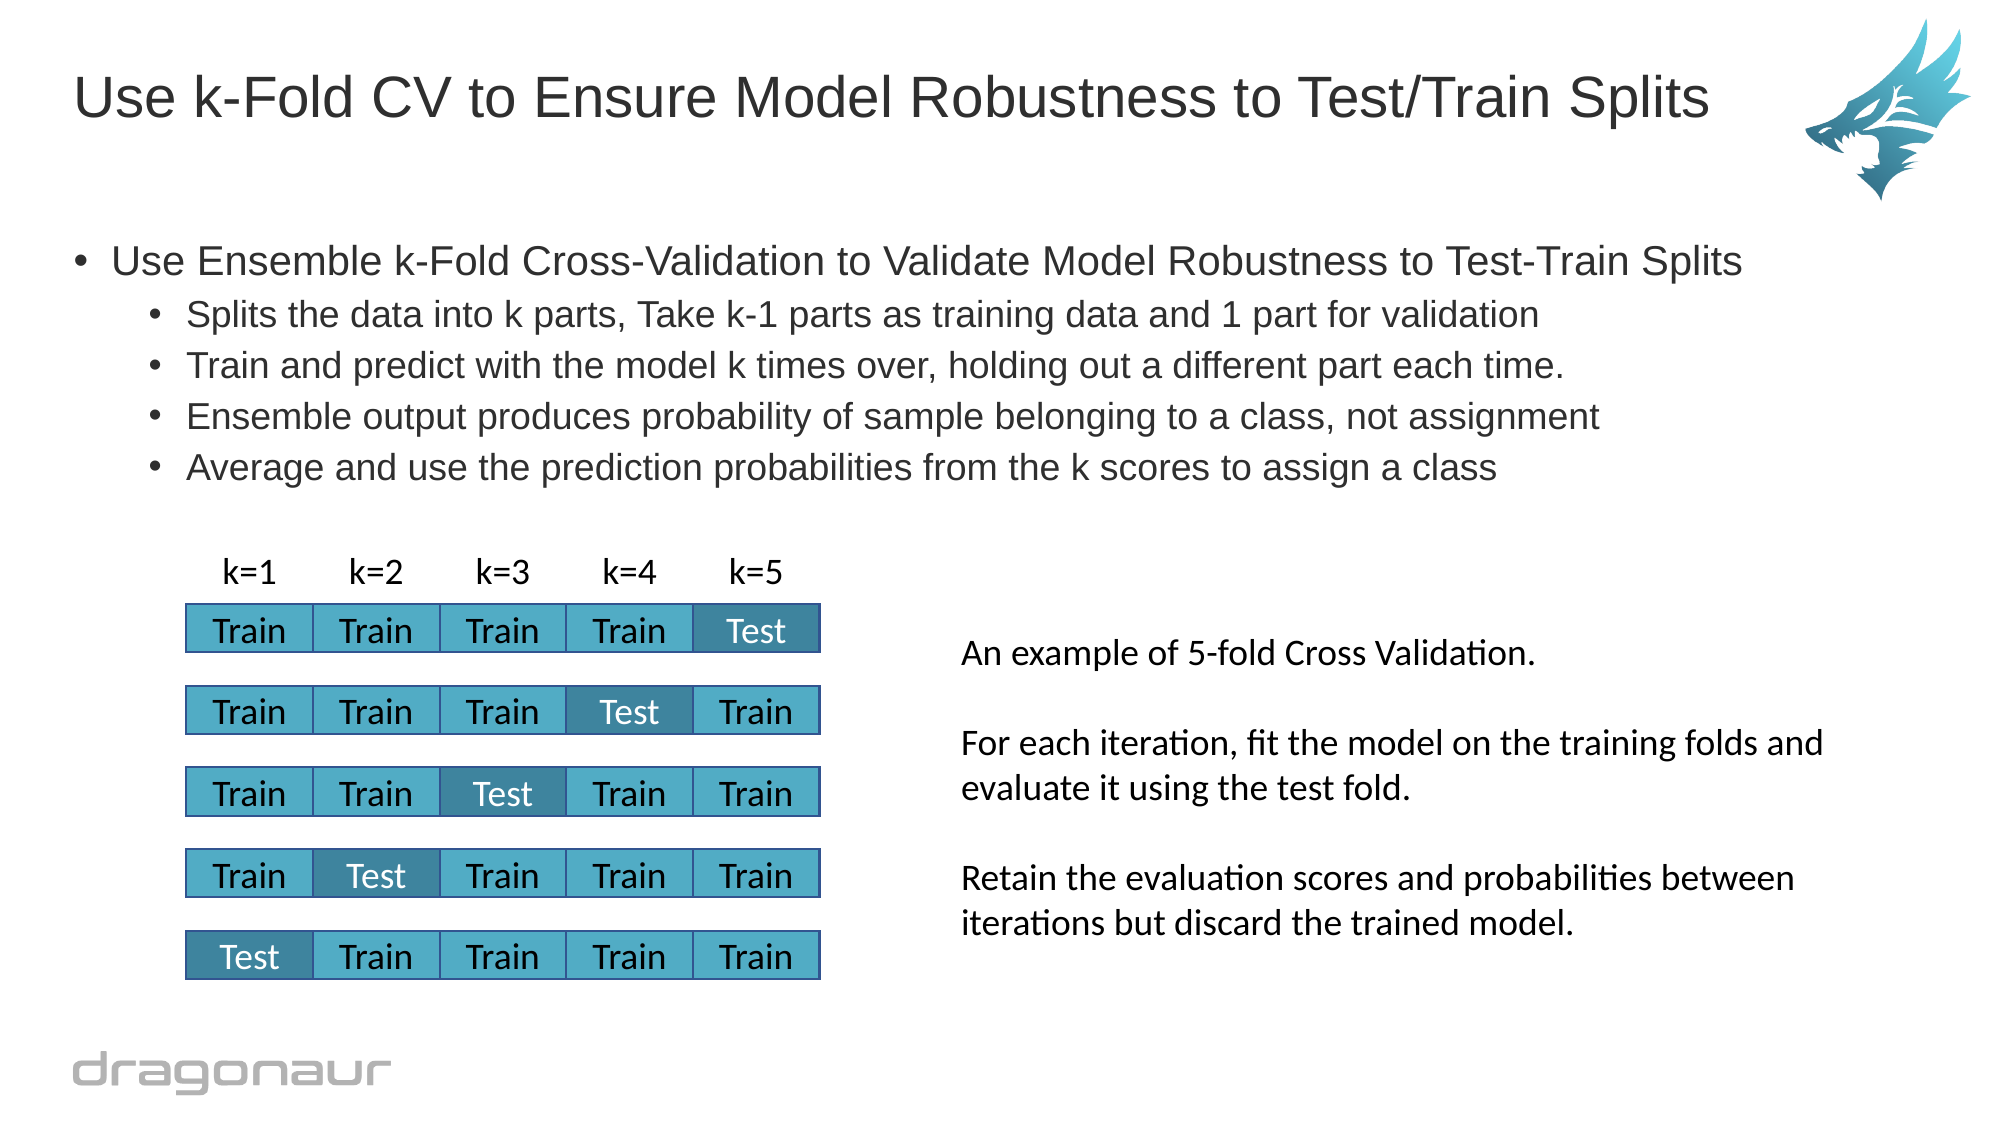

# Use k-Fold CV to Ensure Model Robustness to Test/Train Splits
Use Ensemble k-Fold Cross-Validation to Validate Model Robustness to Test-Train Splits
Splits the data into k parts, Take k-1 parts as training data and 1 part for validation
Train and predict with the model k times over, holding out a different part each time.
Ensemble output produces probability of sample belonging to a class, not assignment
Average and use the prediction probabilities from the k scores to assign a class

k=1
k=2
k=3
k=4
k=5
Train
Train
Train
Train
Test
Train
Train
Train
Test
Train
Train
Train
Train
Test
Train
Train
Test
Train
Train
Train
Test
Train
Train
Train
Train
An example of 5-fold Cross Validation.

For each iteration, fit the model on the training folds and evaluate it using the test fold.

Retain the evaluation scores and probabilities between iterations but discard the trained model.